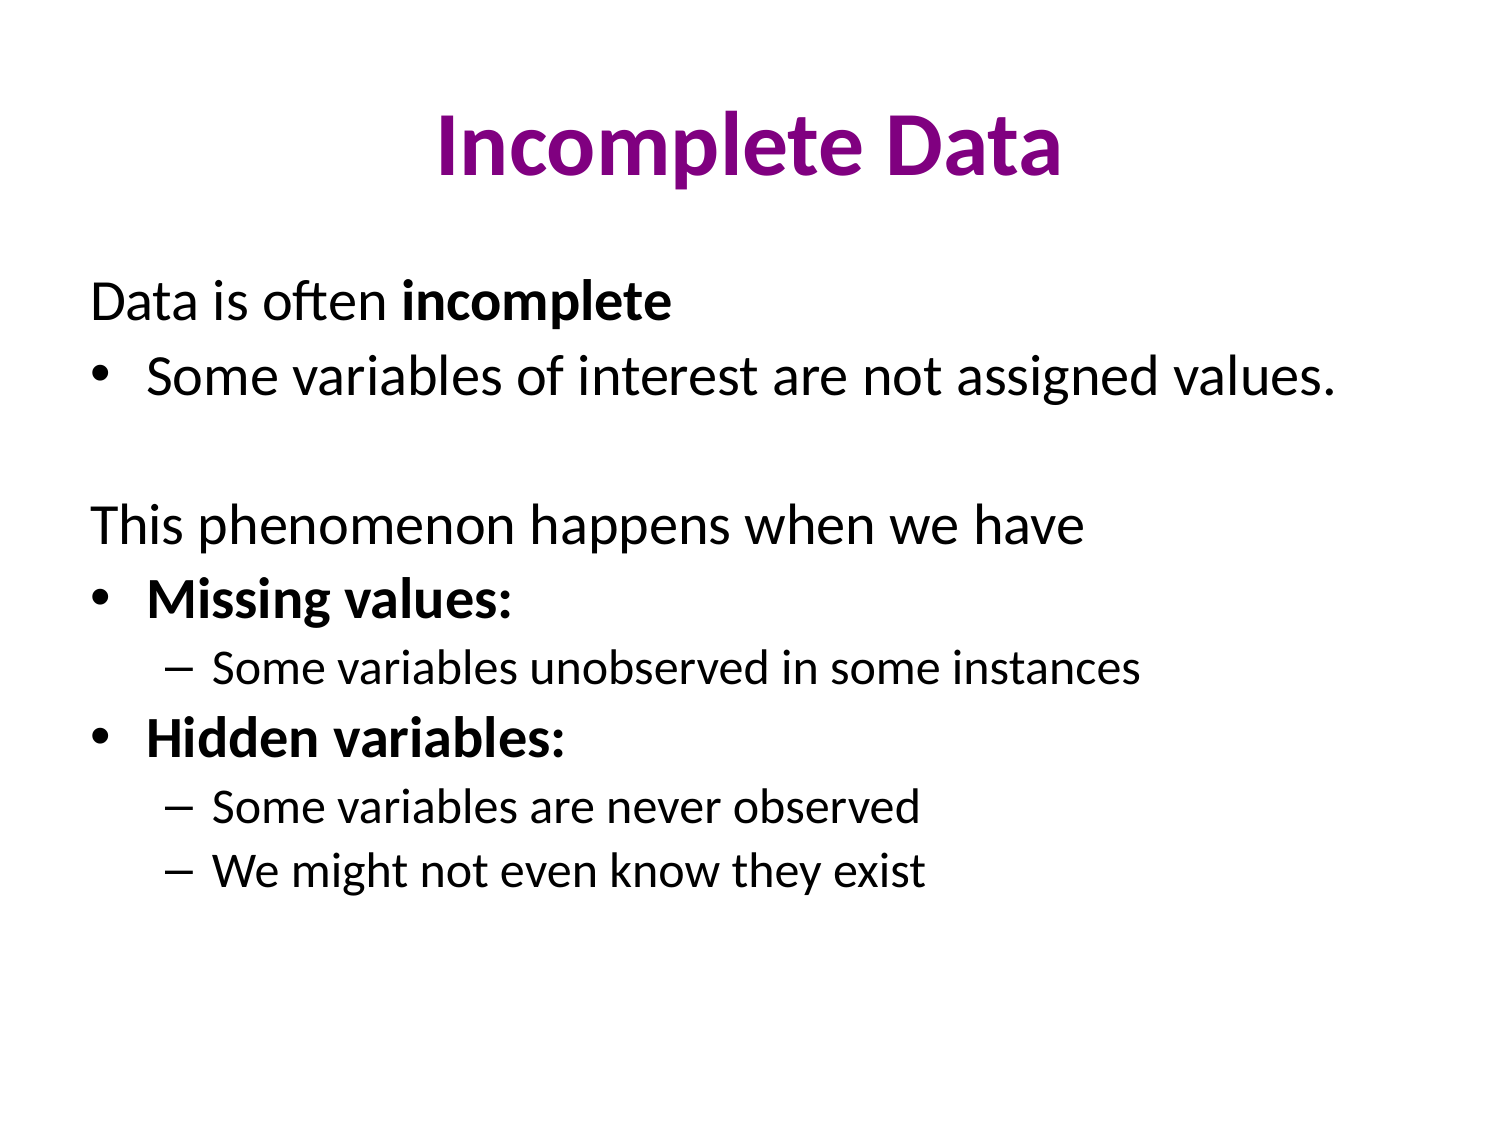

# Incomplete Data
Data is often incomplete
Some variables of interest are not assigned values.

This phenomenon happens when we have
Missing values:
Some variables unobserved in some instances
Hidden variables:
Some variables are never observed
We might not even know they exist